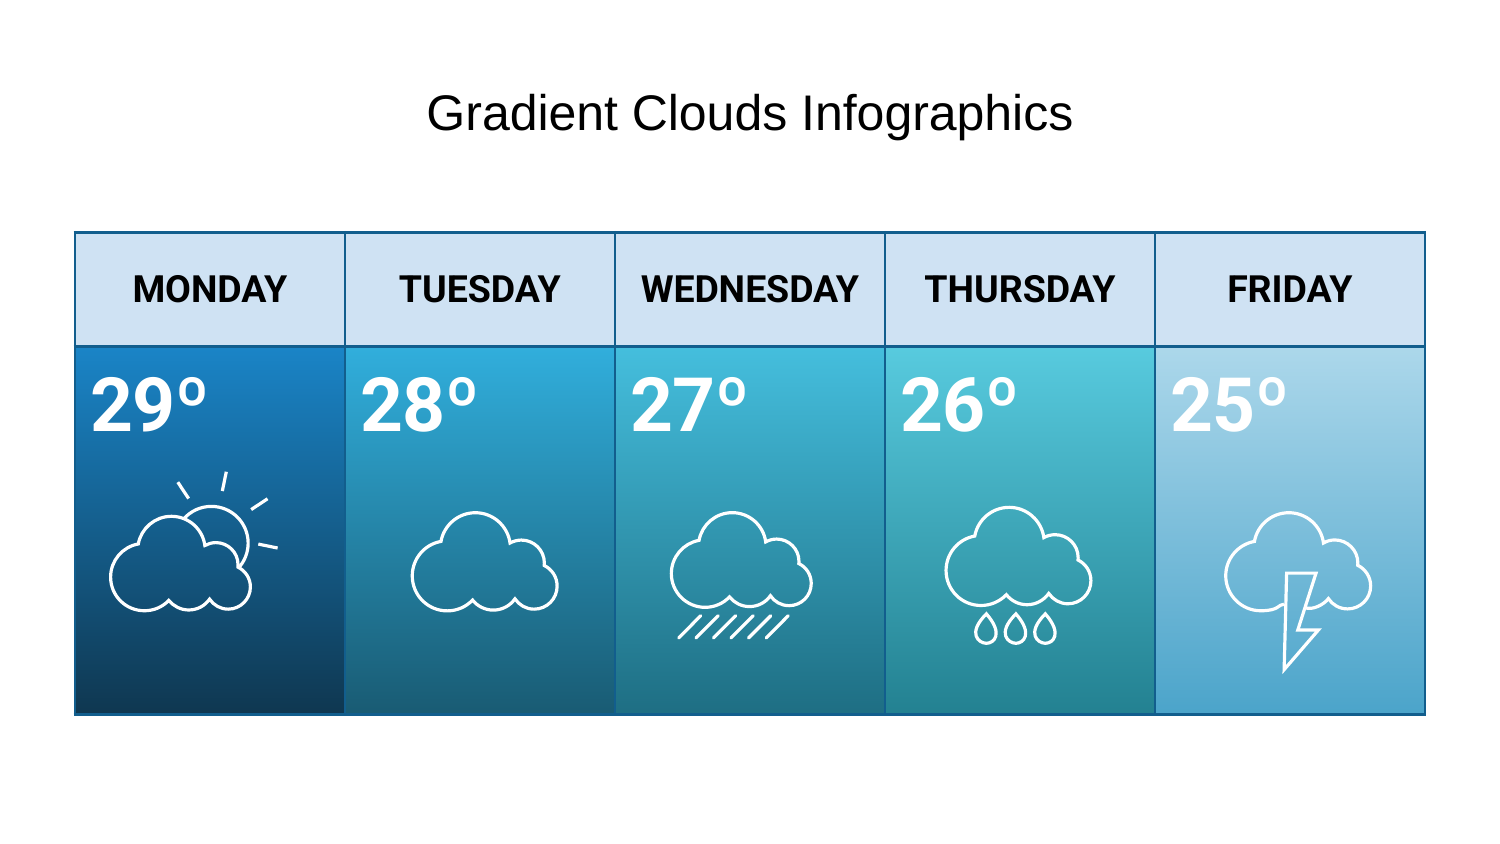

# Gradient Clouds Infographics
| MONDAY | TUESDAY | WEDNESDAY | THURSDAY | FRIDAY |
| --- | --- | --- | --- | --- |
| 29º | 28º | 27º | 26º | 25º |